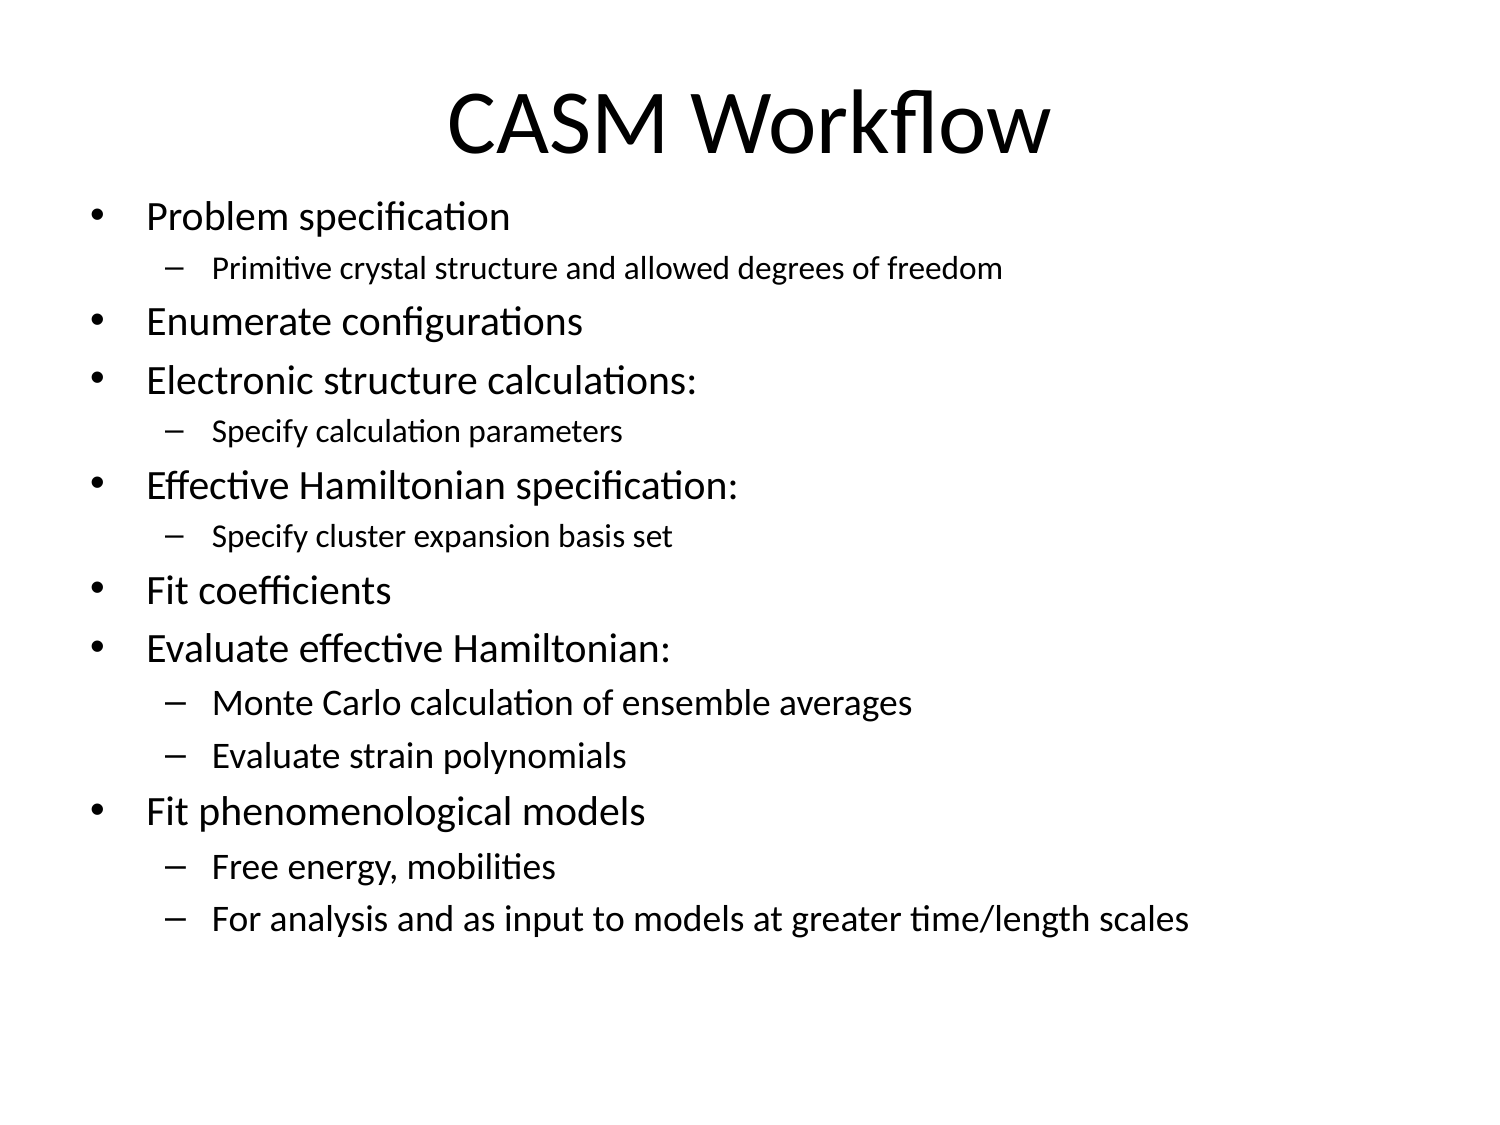

# CASM Workflow
Problem specification
Primitive crystal structure and allowed degrees of freedom
Enumerate configurations
Electronic structure calculations:
Specify calculation parameters
Effective Hamiltonian specification:
Specify cluster expansion basis set
Fit coefficients
Evaluate effective Hamiltonian:
Monte Carlo calculation of ensemble averages
Evaluate strain polynomials
Fit phenomenological models
Free energy, mobilities
For analysis and as input to models at greater time/length scales